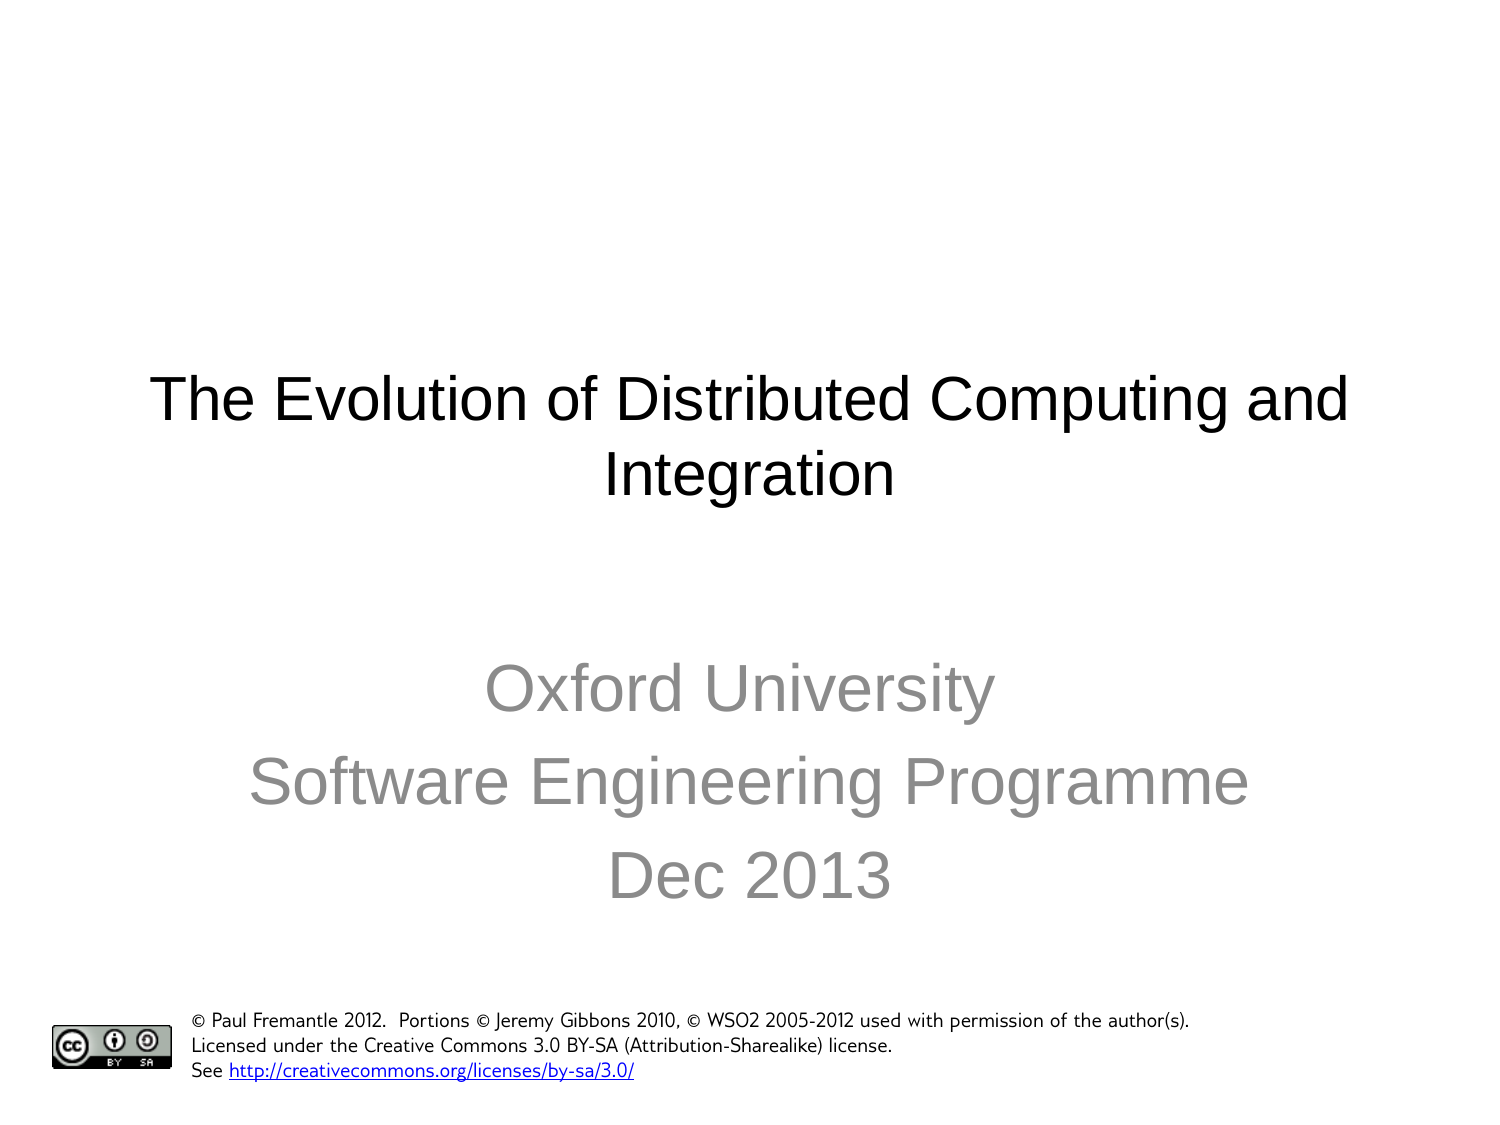

# The Evolution of Distributed Computing and Integration
Oxford University
Software Engineering Programme
Dec 2013